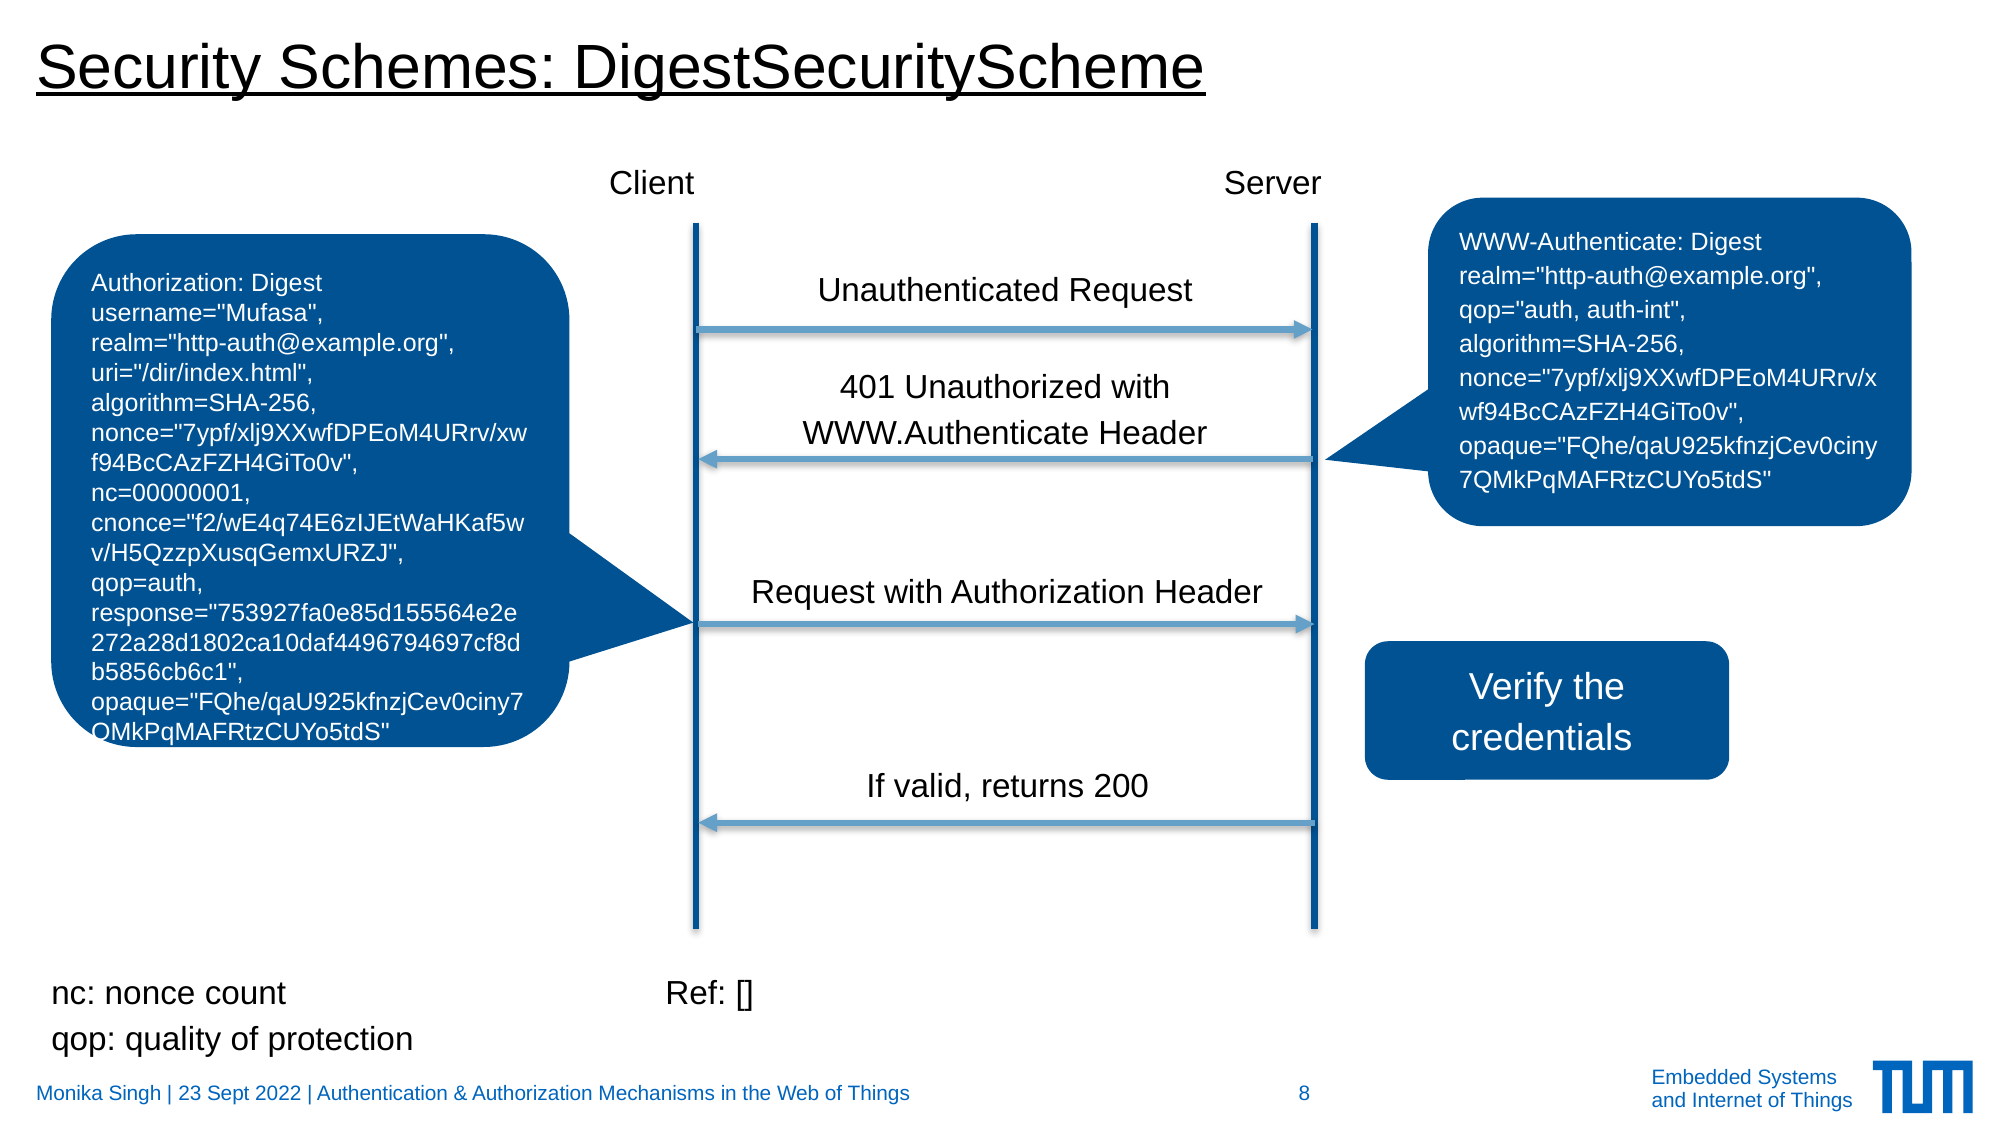

# Security Schemes: DigestSecurityScheme
Client
Server
WWW-Authenticate: Digest
realm="http-auth@example.org", qop="auth, auth-int",
algorithm=SHA-256, nonce="7ypf/xlj9XXwfDPEoM4URrv/xwf94BcCAzFZH4GiTo0v", opaque="FQhe/qaU925kfnzjCev0ciny7QMkPqMAFRtzCUYo5tdS"

Authorization: Digest username="Mufasa",
realm="http-auth@example.org", uri="/dir/index.html",
algorithm=SHA-256, nonce="7ypf/xlj9XXwfDPEoM4URrv/xwf94BcCAzFZH4GiTo0v",
nc=00000001, cnonce="f2/wE4q74E6zIJEtWaHKaf5wv/H5QzzpXusqGemxURZJ",
qop=auth, response="753927fa0e85d155564e2e272a28d1802ca10daf4496794697cf8db5856cb6c1", opaque="FQhe/qaU925kfnzjCev0ciny7QMkPqMAFRtzCUYo5tdS"
Unauthenticated Request
401 Unauthorized with WWW.Authenticate Header

Request with Authorization Header
Verify the credentials
If valid, returns 200
nc: nonce count
qop: quality of protection
Ref: []
Monika Singh | 23 Sept 2022 | Authentication & Authorization Mechanisms in the Web of Things
8